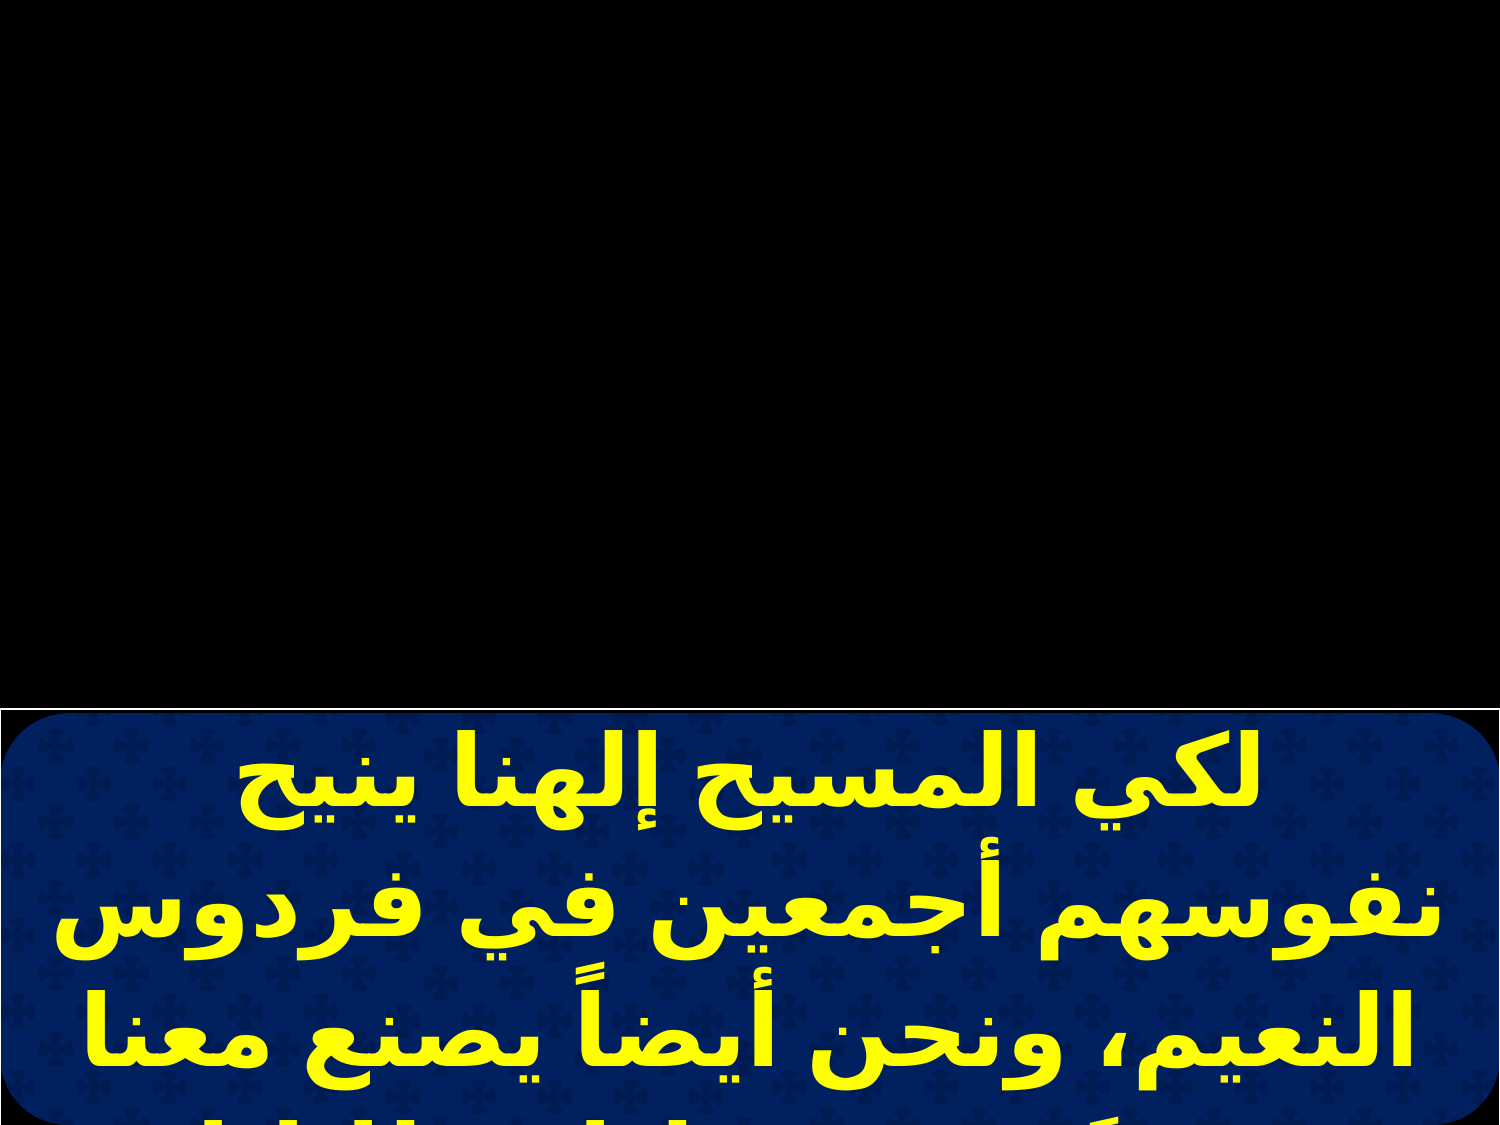

| لكي المسيح إلهنا ينيح نفوسهم أجمعين في فردوس النعيم، ونحن أيضاً يصنع معنا رحمةً، ويغفر لنا خطايانا. |
| --- |